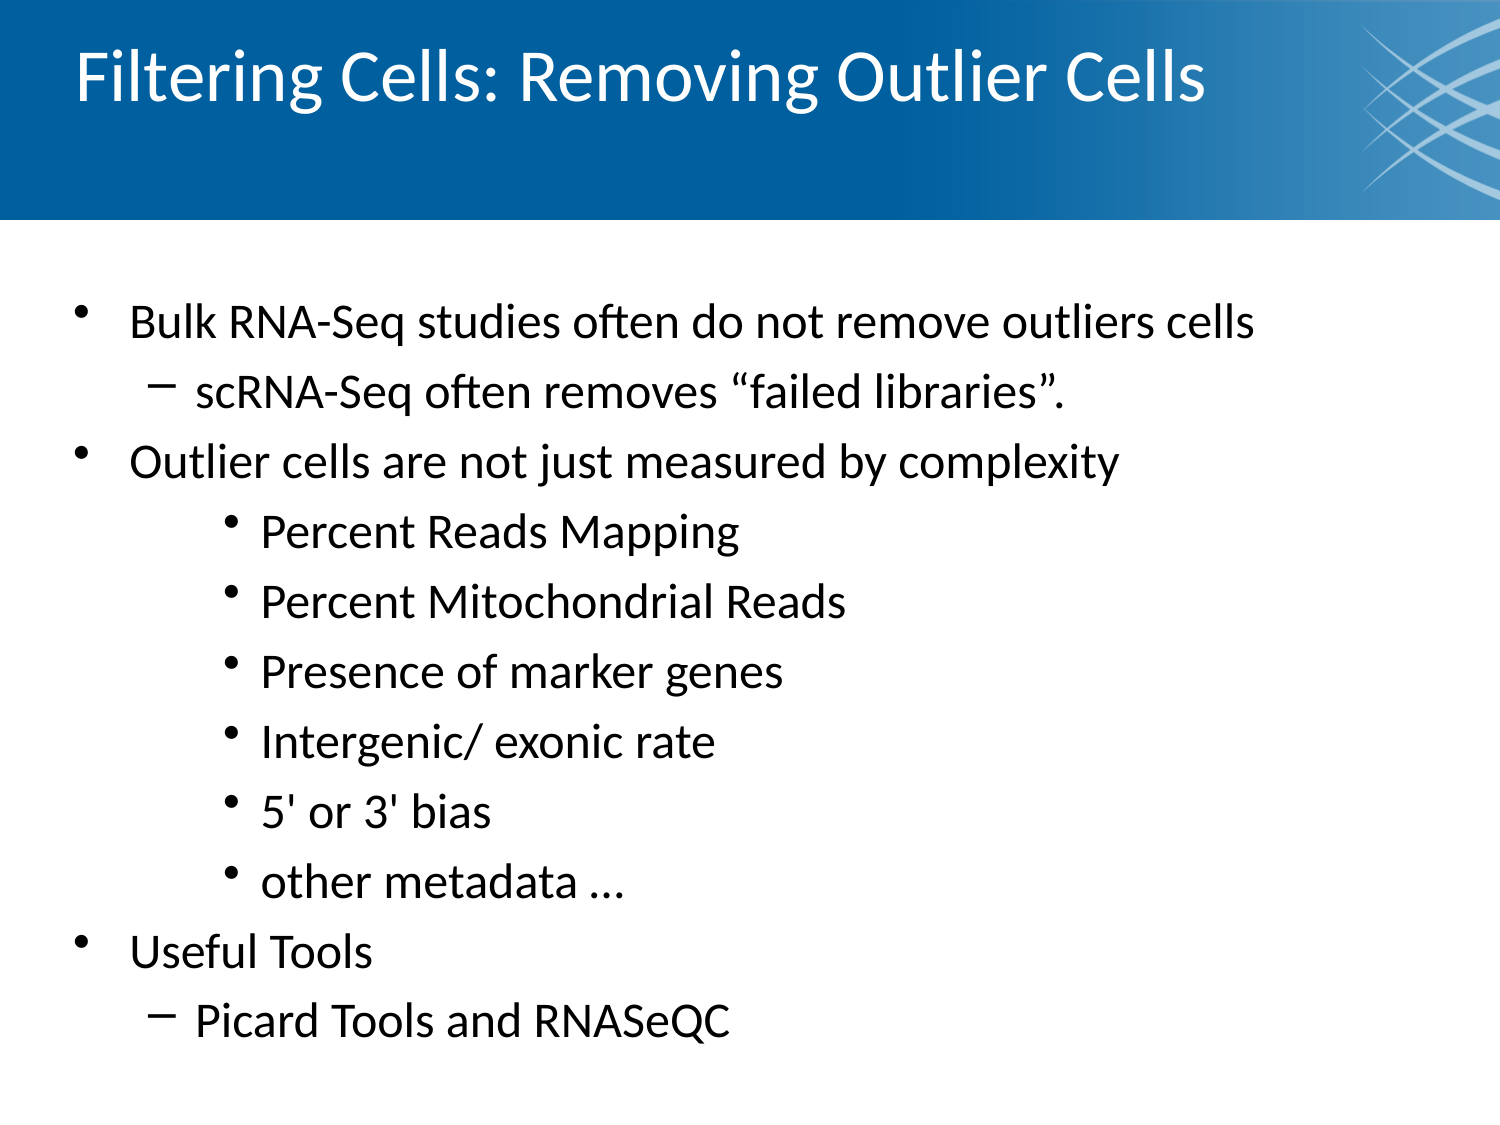

# Filtering Cells: Removing Outlier Cells
Bulk RNA-Seq studies often do not remove outliers cells
scRNA-Seq often removes “failed libraries”.
Outlier cells are not just measured by complexity
Percent Reads Mapping
Percent Mitochondrial Reads
Presence of marker genes
Intergenic/ exonic rate
5' or 3' bias
other metadata …
Useful Tools
Picard Tools and RNASeQC